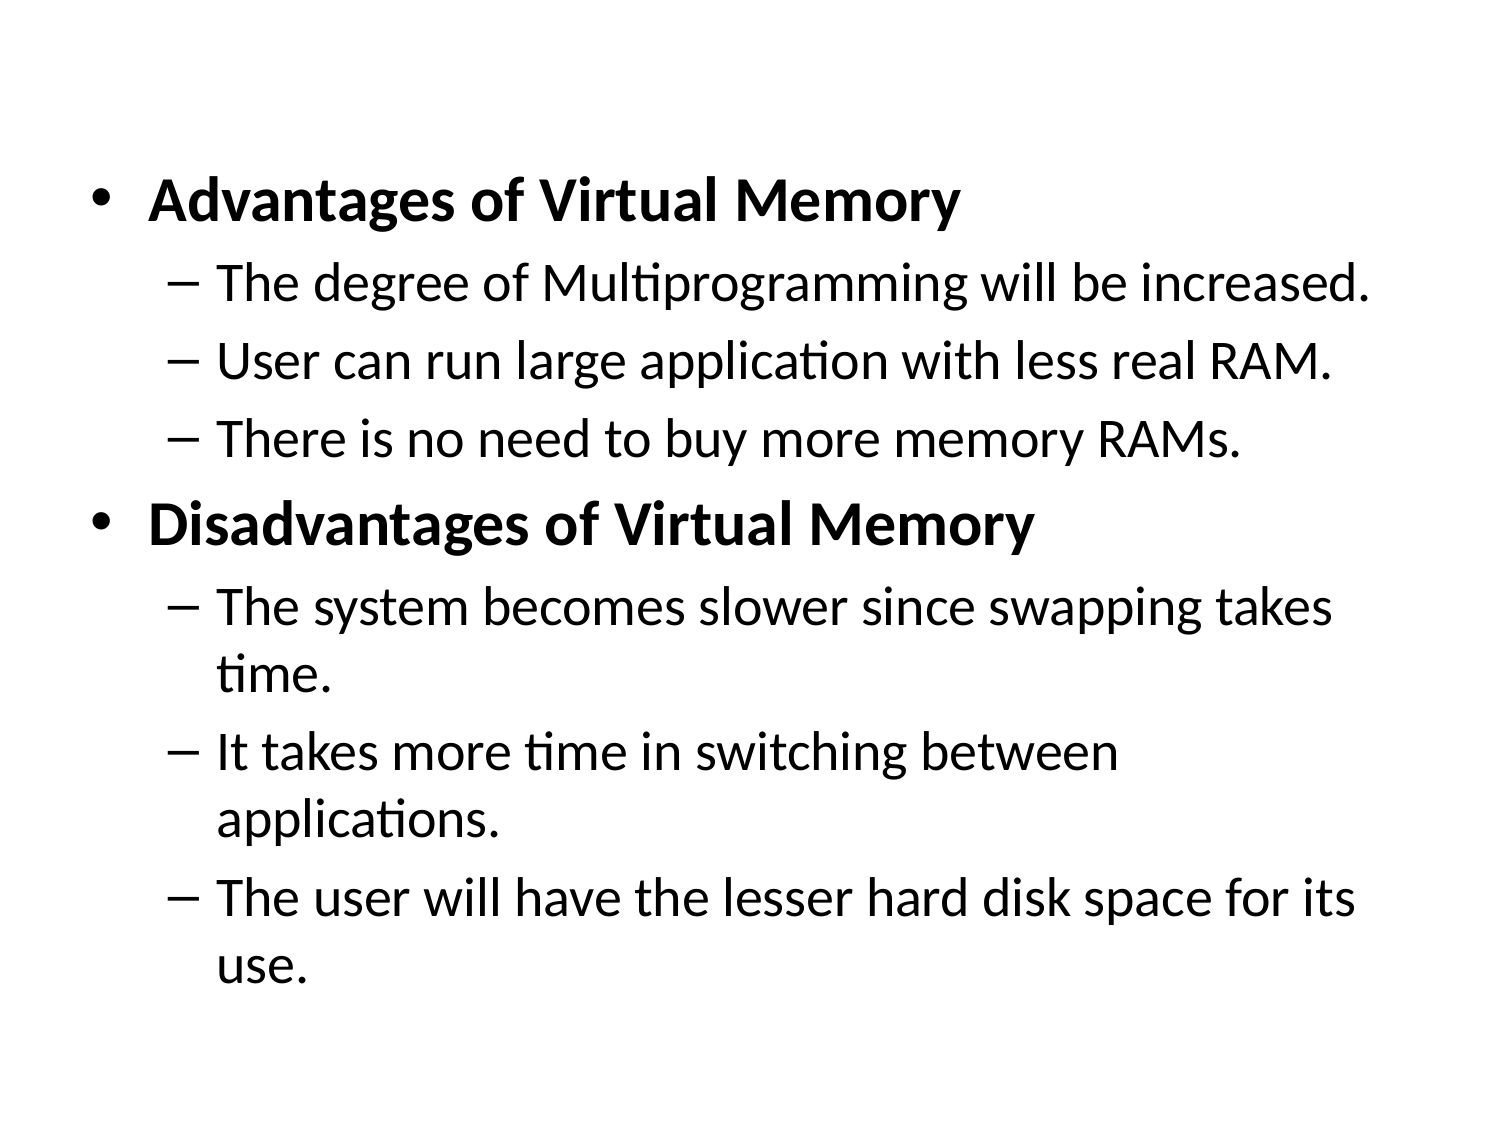

Advantages of Virtual Memory
The degree of Multiprogramming will be increased.
User can run large application with less real RAM.
There is no need to buy more memory RAMs.
Disadvantages of Virtual Memory
The system becomes slower since swapping takes time.
It takes more time in switching between applications.
The user will have the lesser hard disk space for its use.